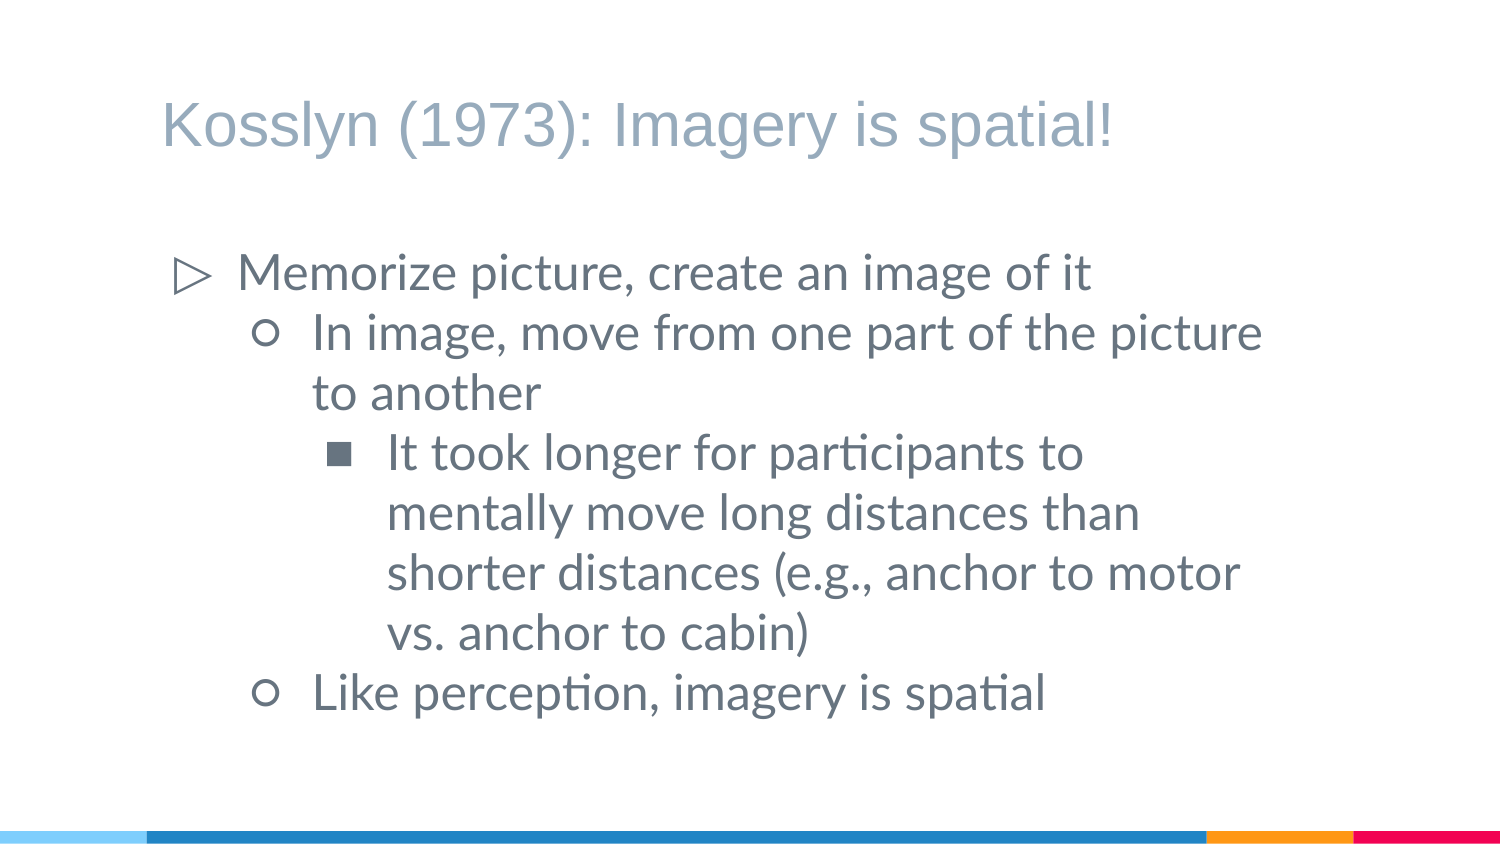

# Kosslyn (1973): Imagery is spatial!
Memorize picture, create an image of it
In image, move from one part of the picture to another
It took longer for participants to mentally move long distances than shorter distances (e.g., anchor to motor vs. anchor to cabin)
Like perception, imagery is spatial